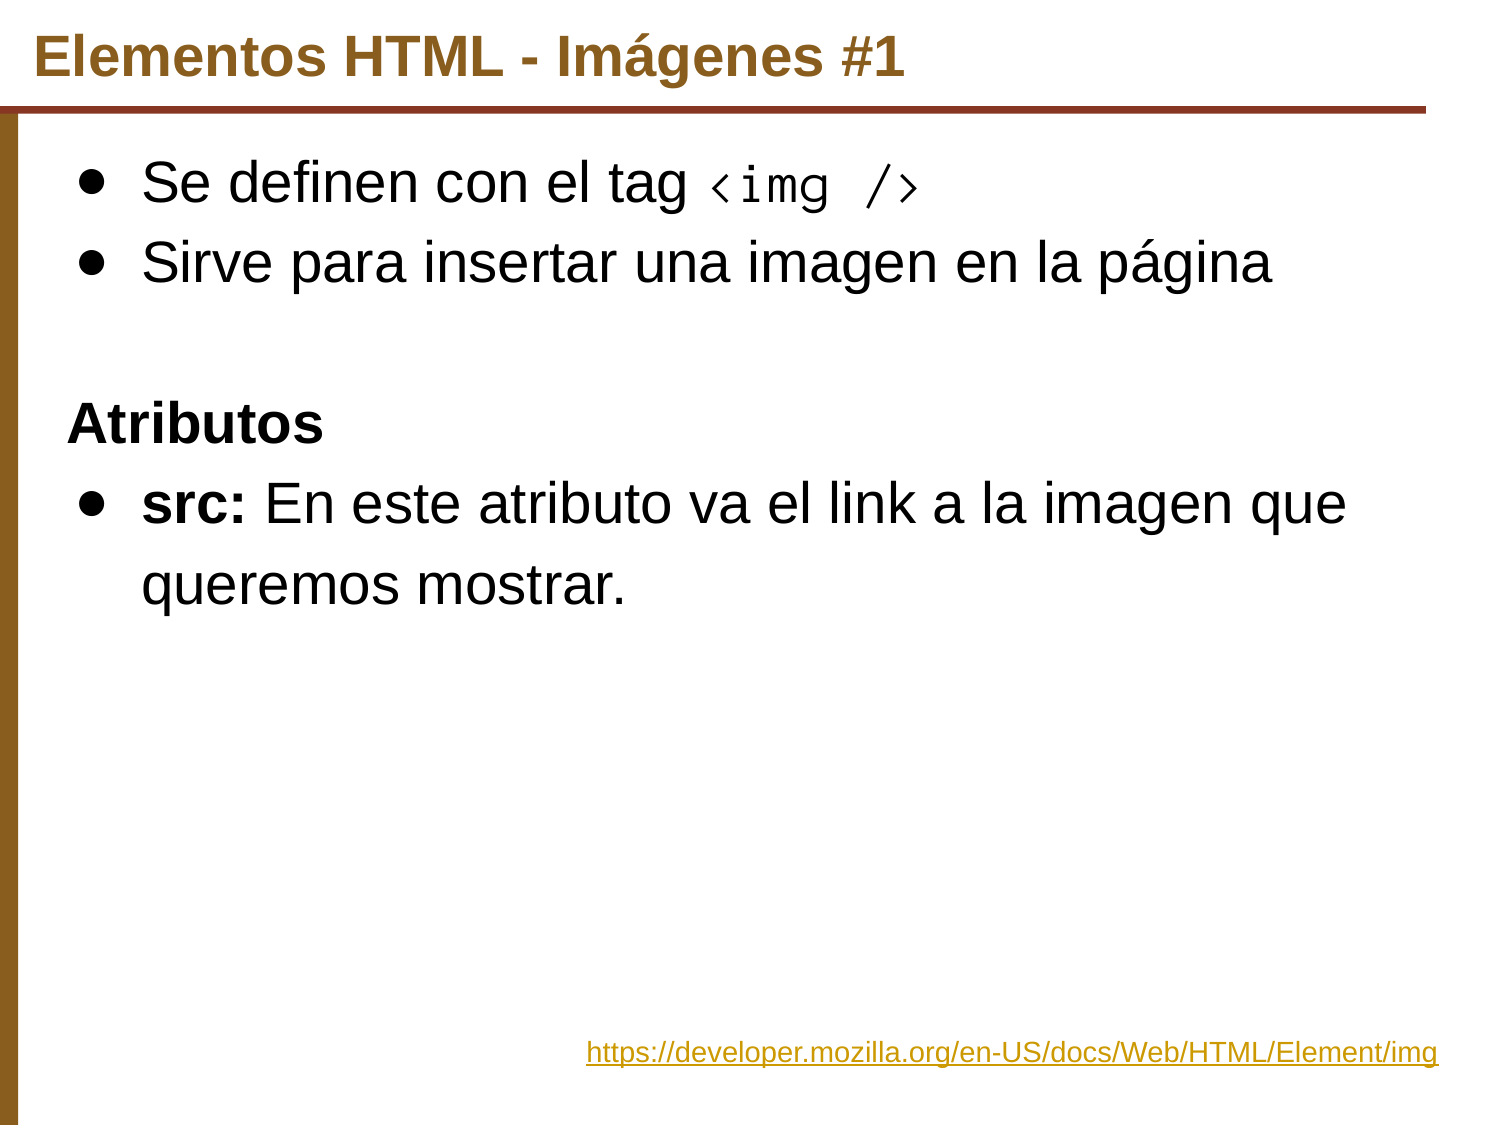

# Elementos HTML - Imágenes #1
Se definen con el tag <img />
Sirve para insertar una imagen en la página

Atributos
src: En este atributo va el link a la imagen que queremos mostrar.

https://developer.mozilla.org/en-US/docs/Web/HTML/Element/img